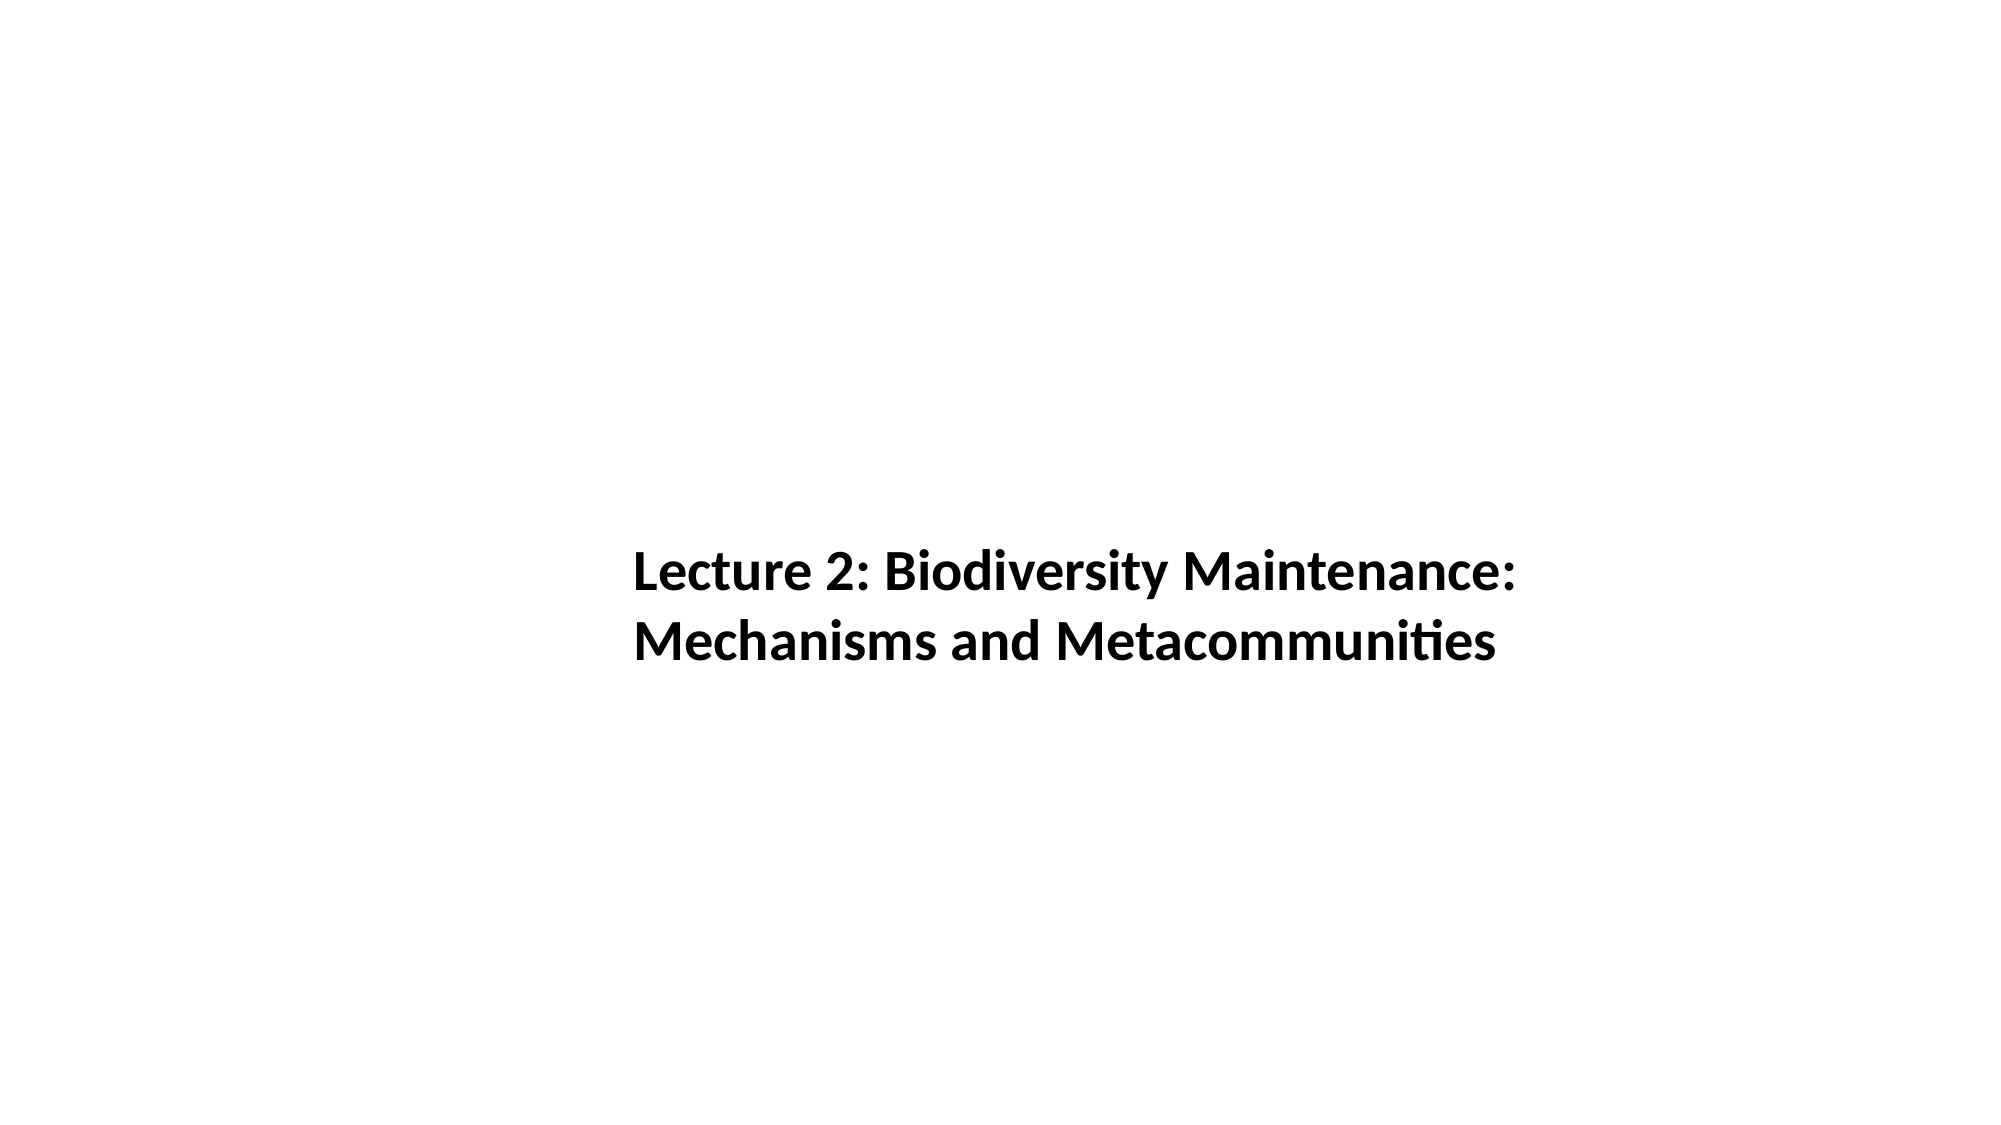

Lecture 2: Biodiversity Maintenance:
Mechanisms and Metacommunities